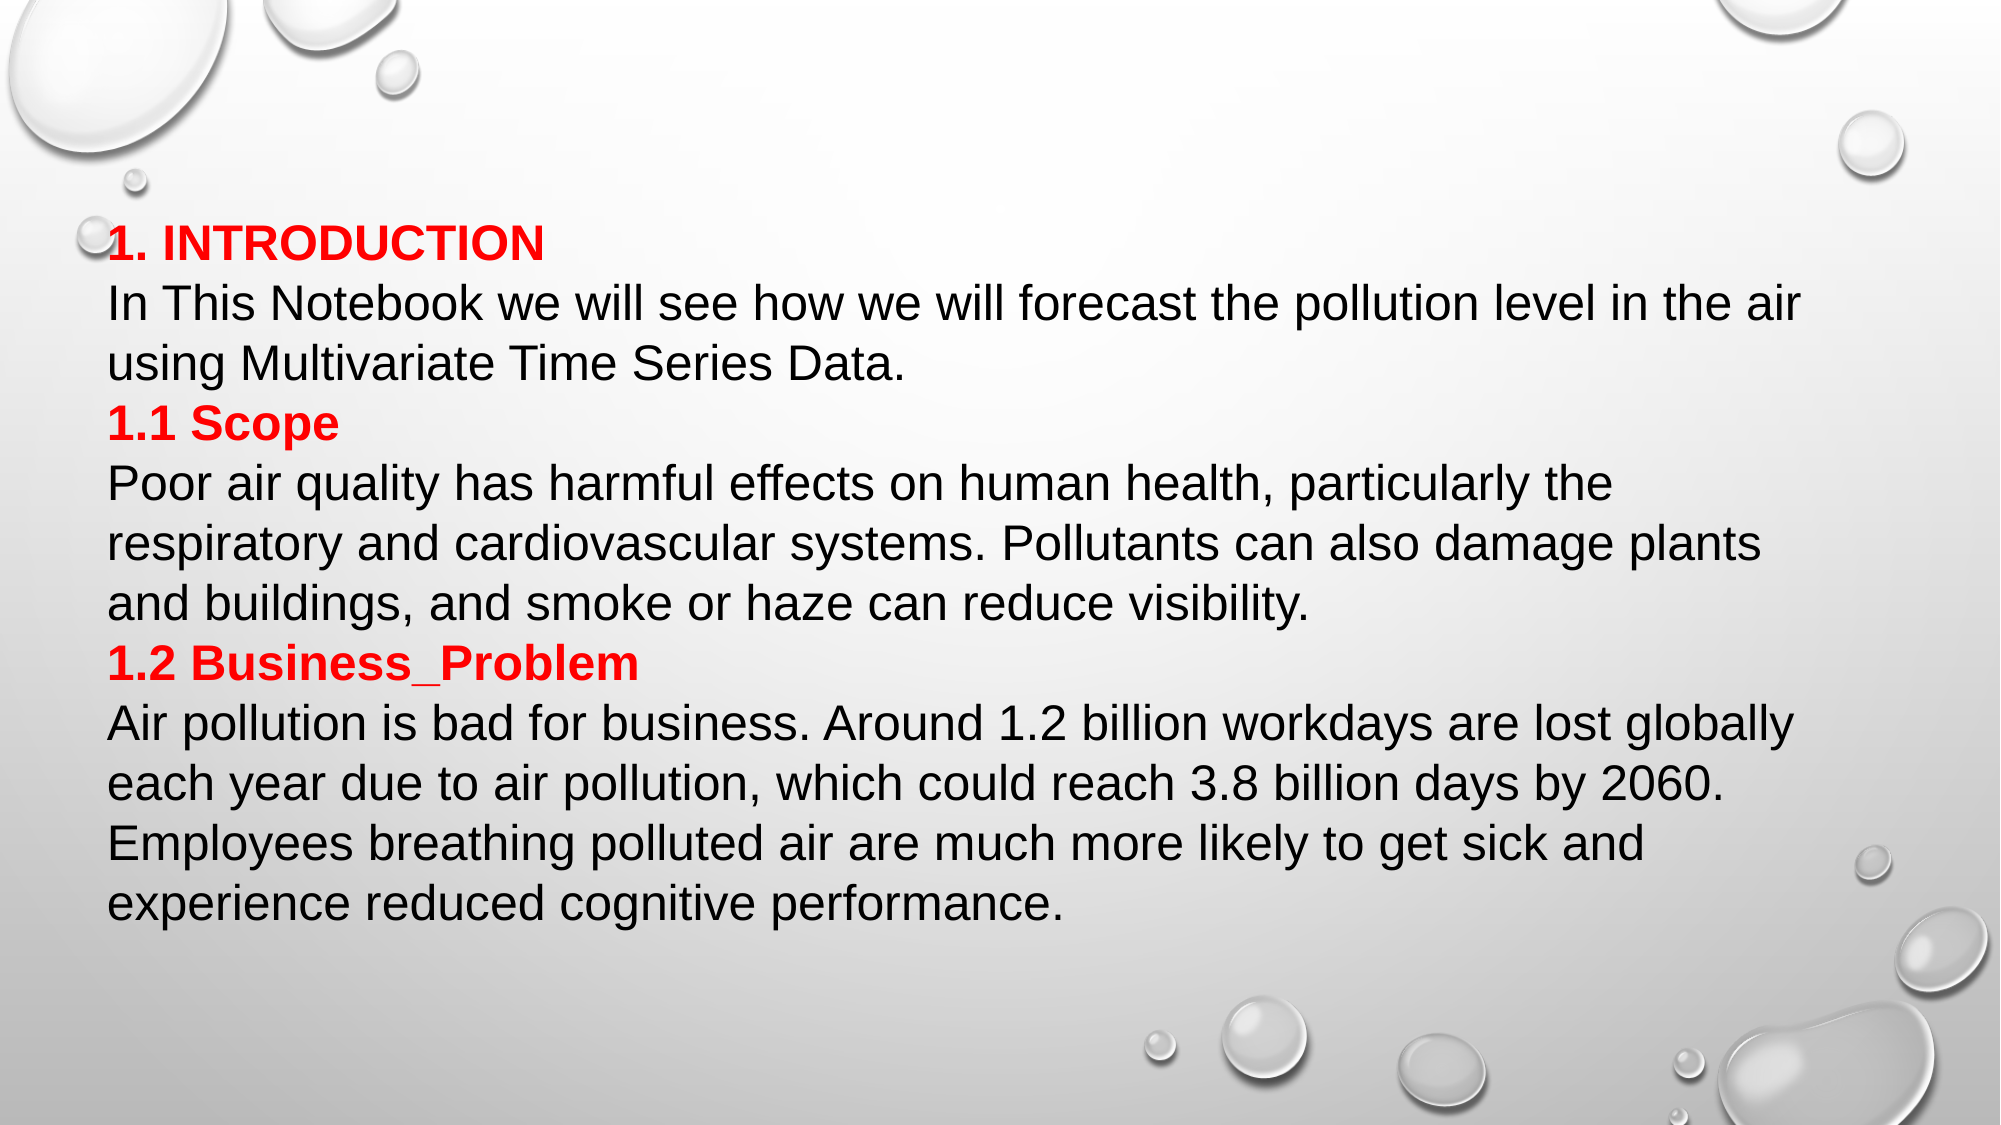

1. INTRODUCTION
In This Notebook we will see how we will forecast the pollution level in the air using Multivariate Time Series Data.
1.1 Scope
Poor air quality has harmful effects on human health, particularly the respiratory and cardiovascular systems. Pollutants can also damage plants and buildings, and smoke or haze can reduce visibility.
1.2 Business_Problem
Air pollution is bad for business. Around 1.2 billion workdays are lost globally each year due to air pollution, which could reach 3.8 billion days by 2060.
Employees breathing polluted air are much more likely to get sick and experience reduced cognitive performance.